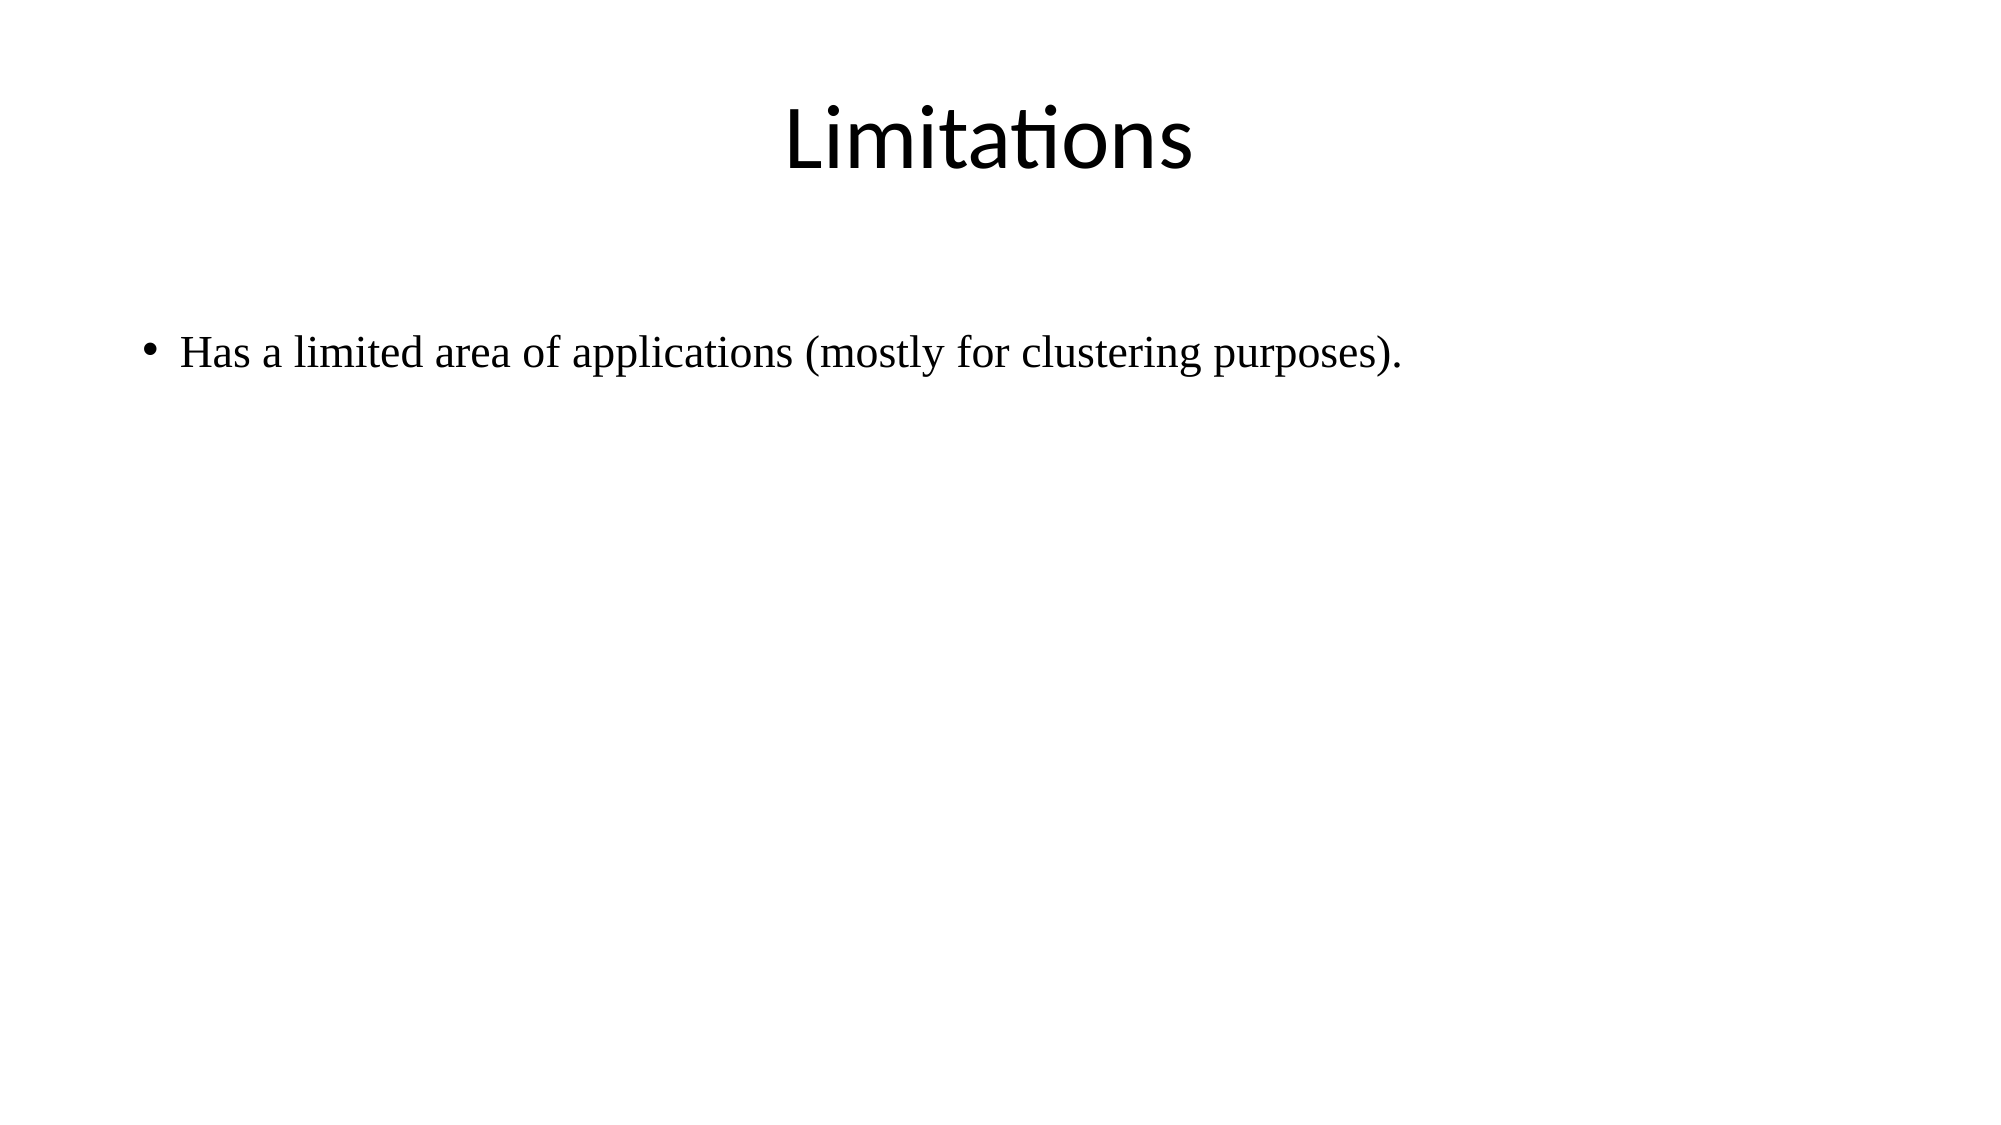

# Limitations
Has a limited area of applications (mostly for clustering purposes).